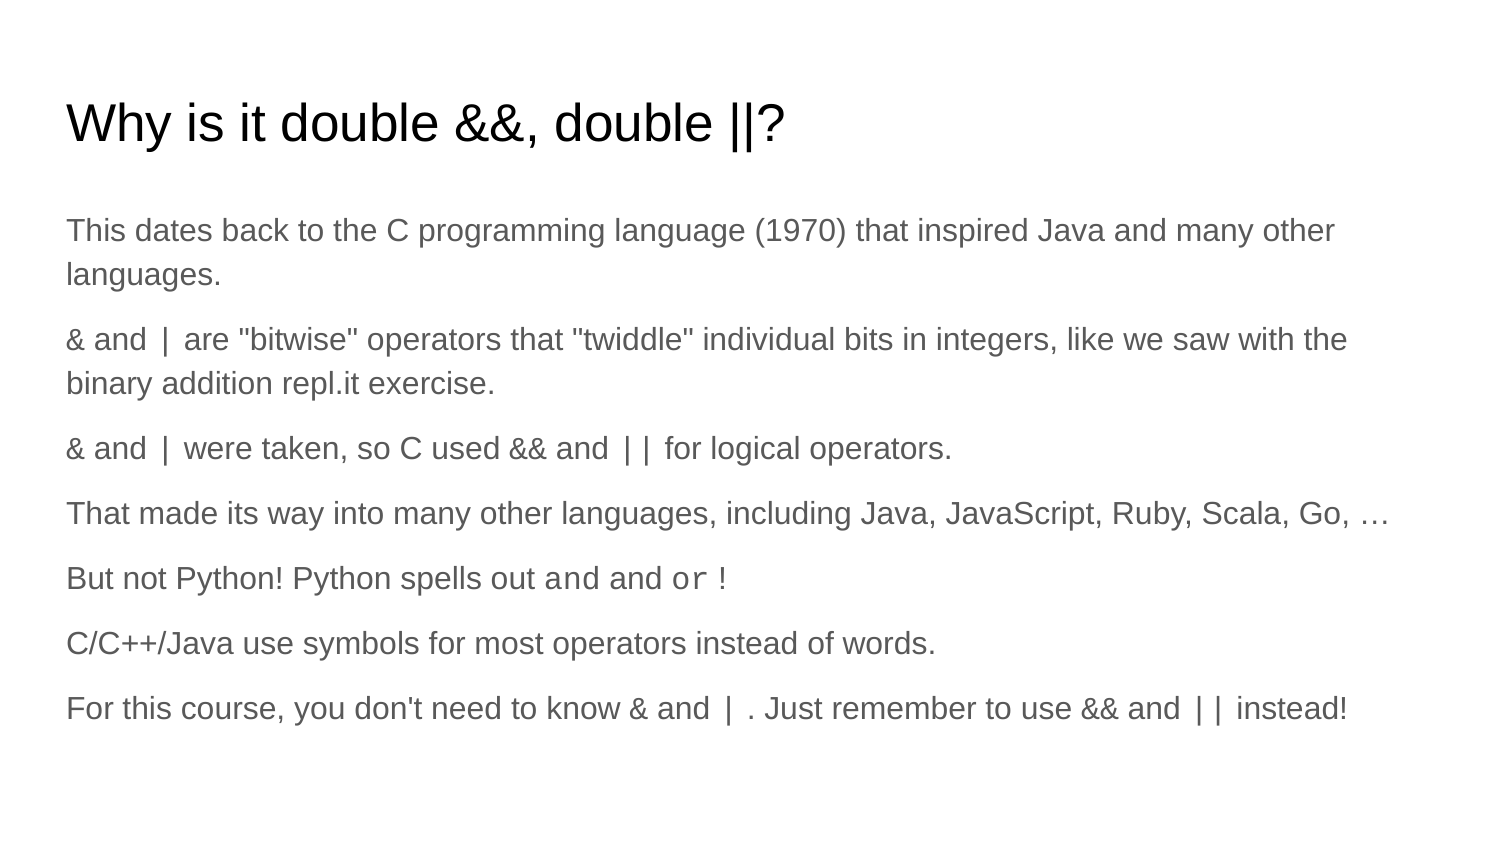

# Why is it double &&, double ||?
This dates back to the C programming language (1970) that inspired Java and many other languages.
& and | are "bitwise" operators that "twiddle" individual bits in integers, like we saw with the binary addition repl.it exercise.
& and | were taken, so C used && and || for logical operators.
That made its way into many other languages, including Java, JavaScript, Ruby, Scala, Go, …
But not Python! Python spells out and and or !
C/C++/Java use symbols for most operators instead of words.
For this course, you don't need to know & and | . Just remember to use && and || instead!